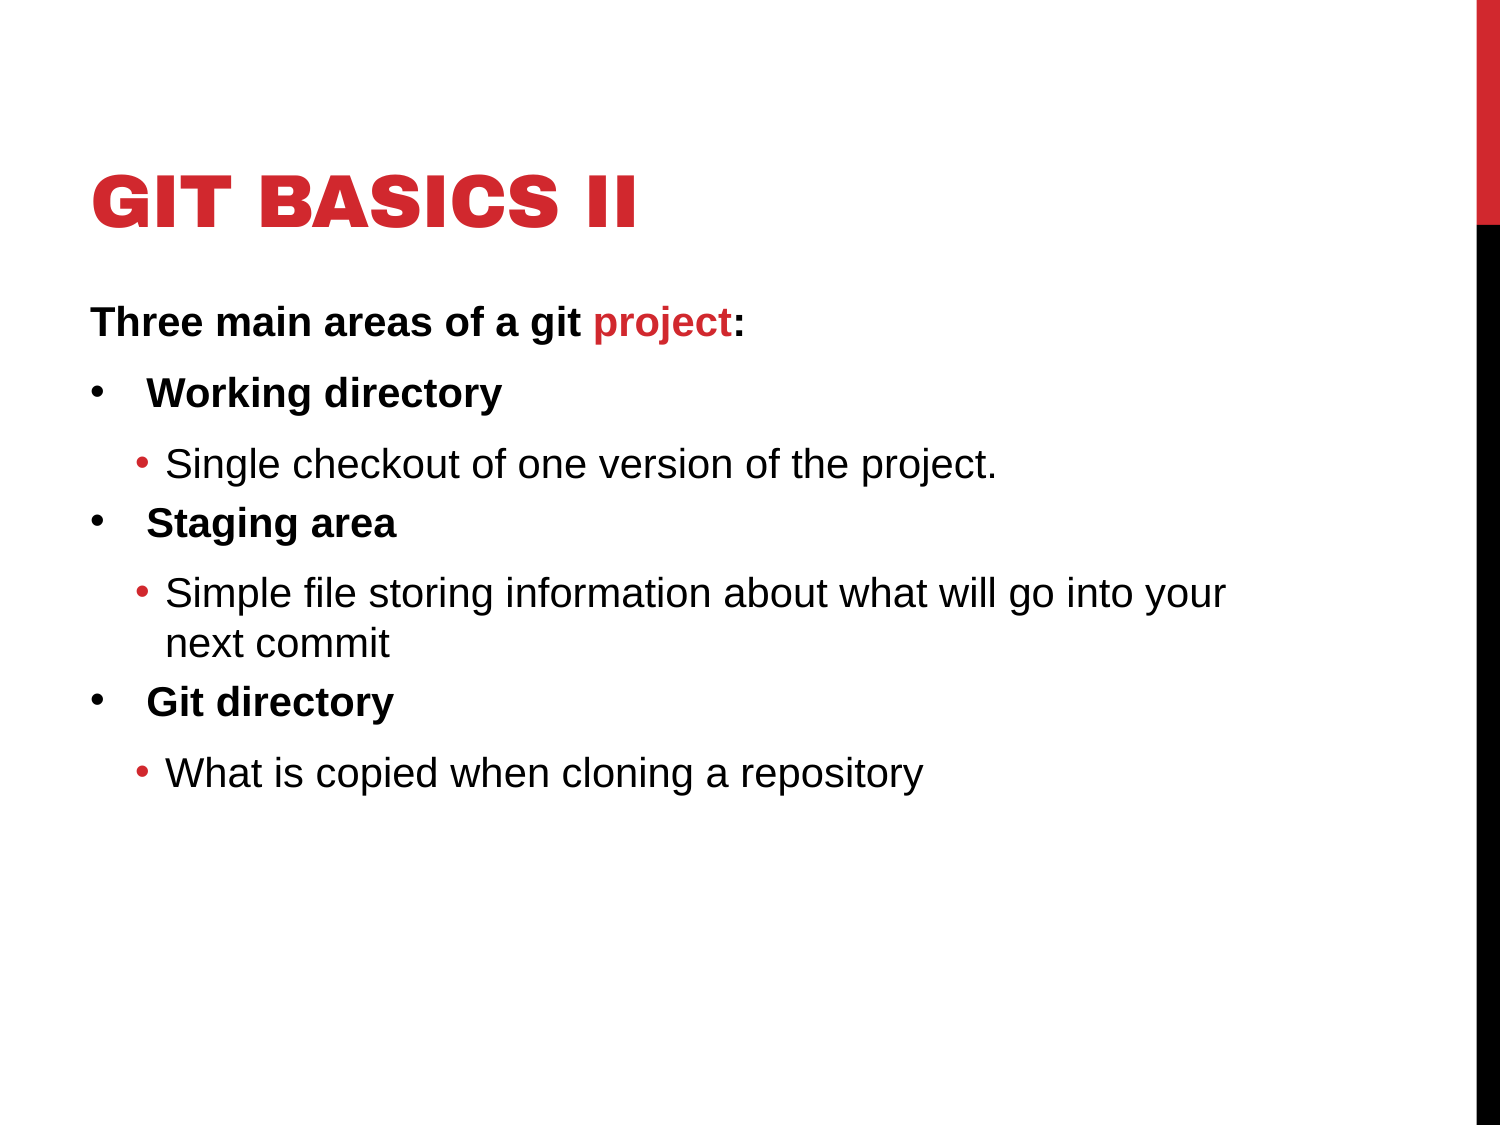

# Git Basics II
Three main areas of a git project:
Working directory
Single checkout of one version of the project.
Staging area
Simple file storing information about what will go into your next commit
Git directory
What is copied when cloning a repository